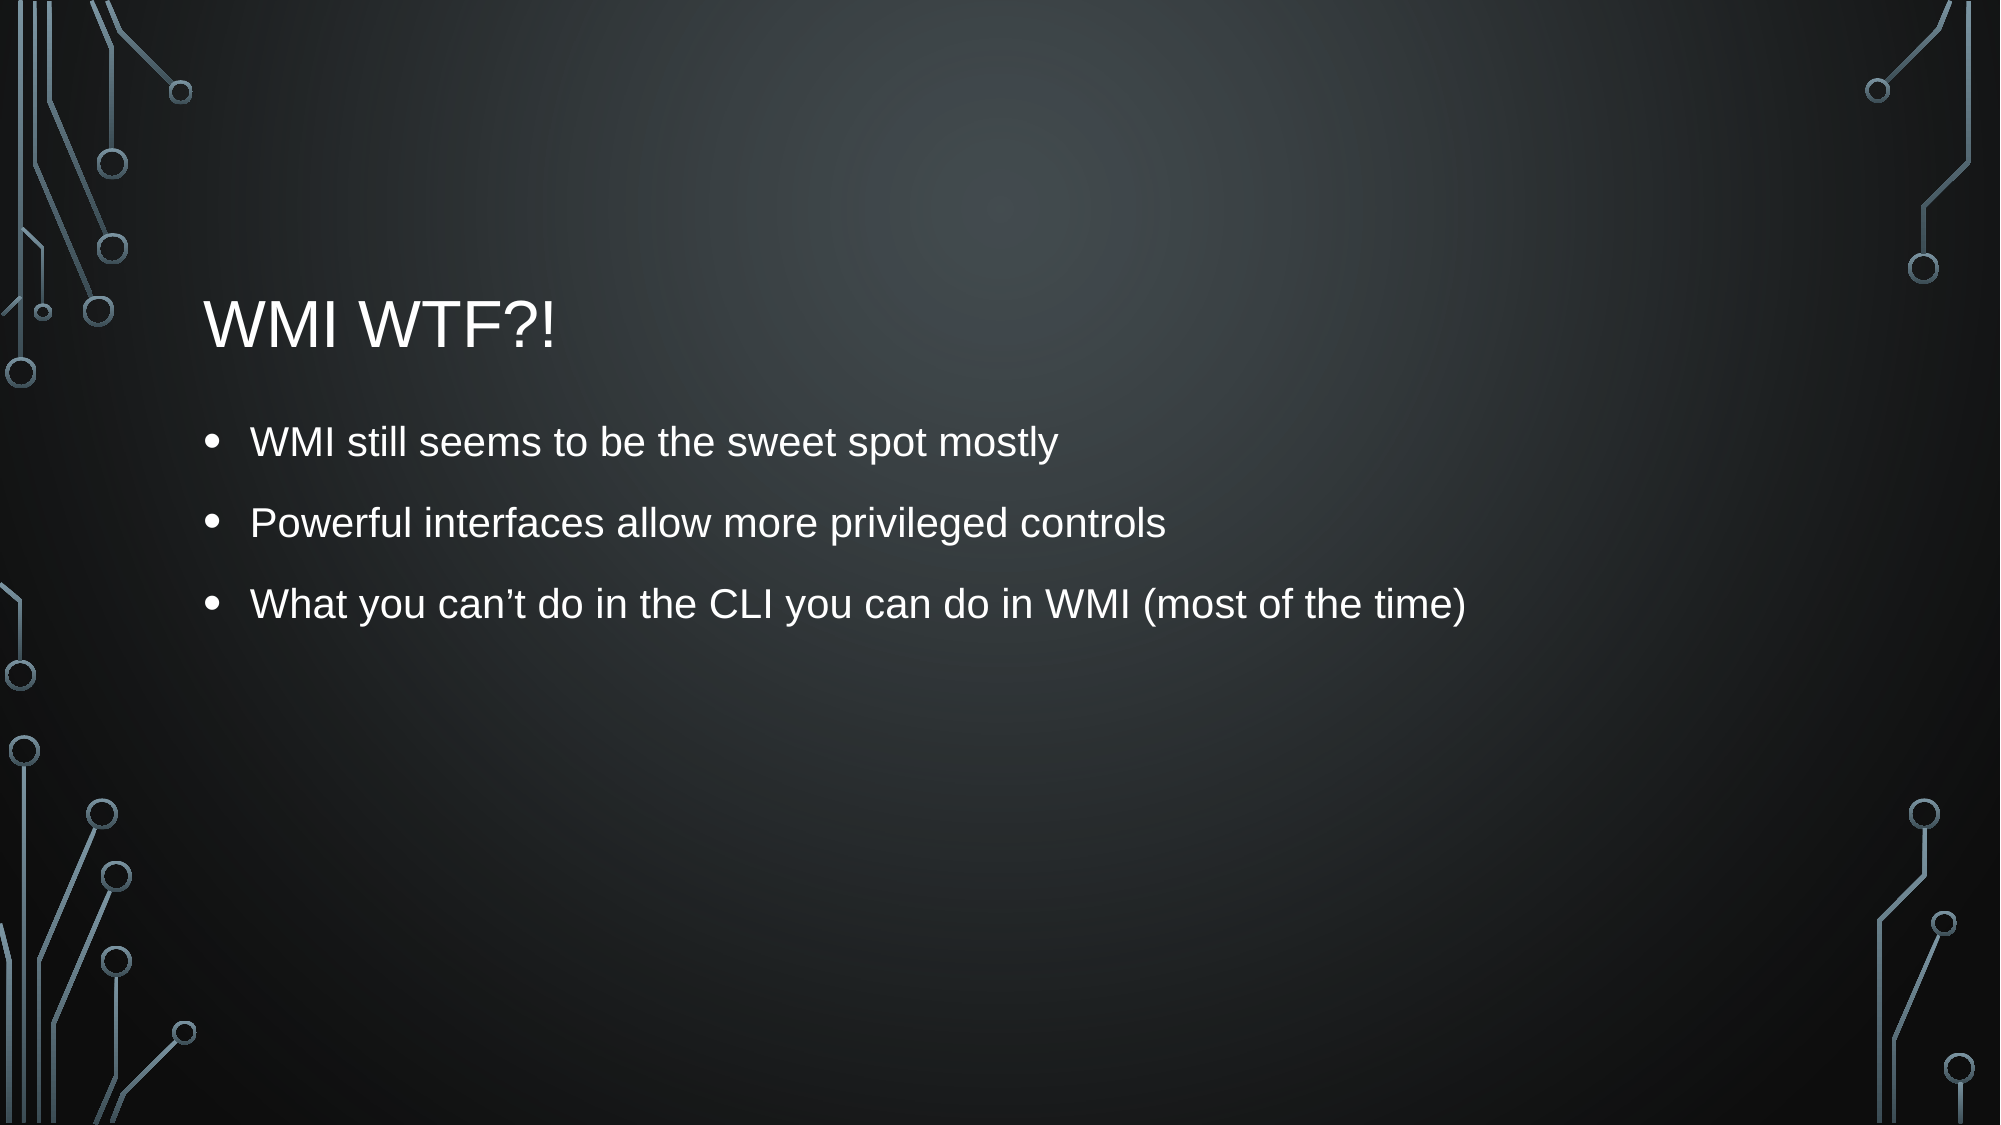

# WMI WTF?!
WMI still seems to be the sweet spot mostly
Powerful interfaces allow more privileged controls
What you can’t do in the CLI you can do in WMI (most of the time)